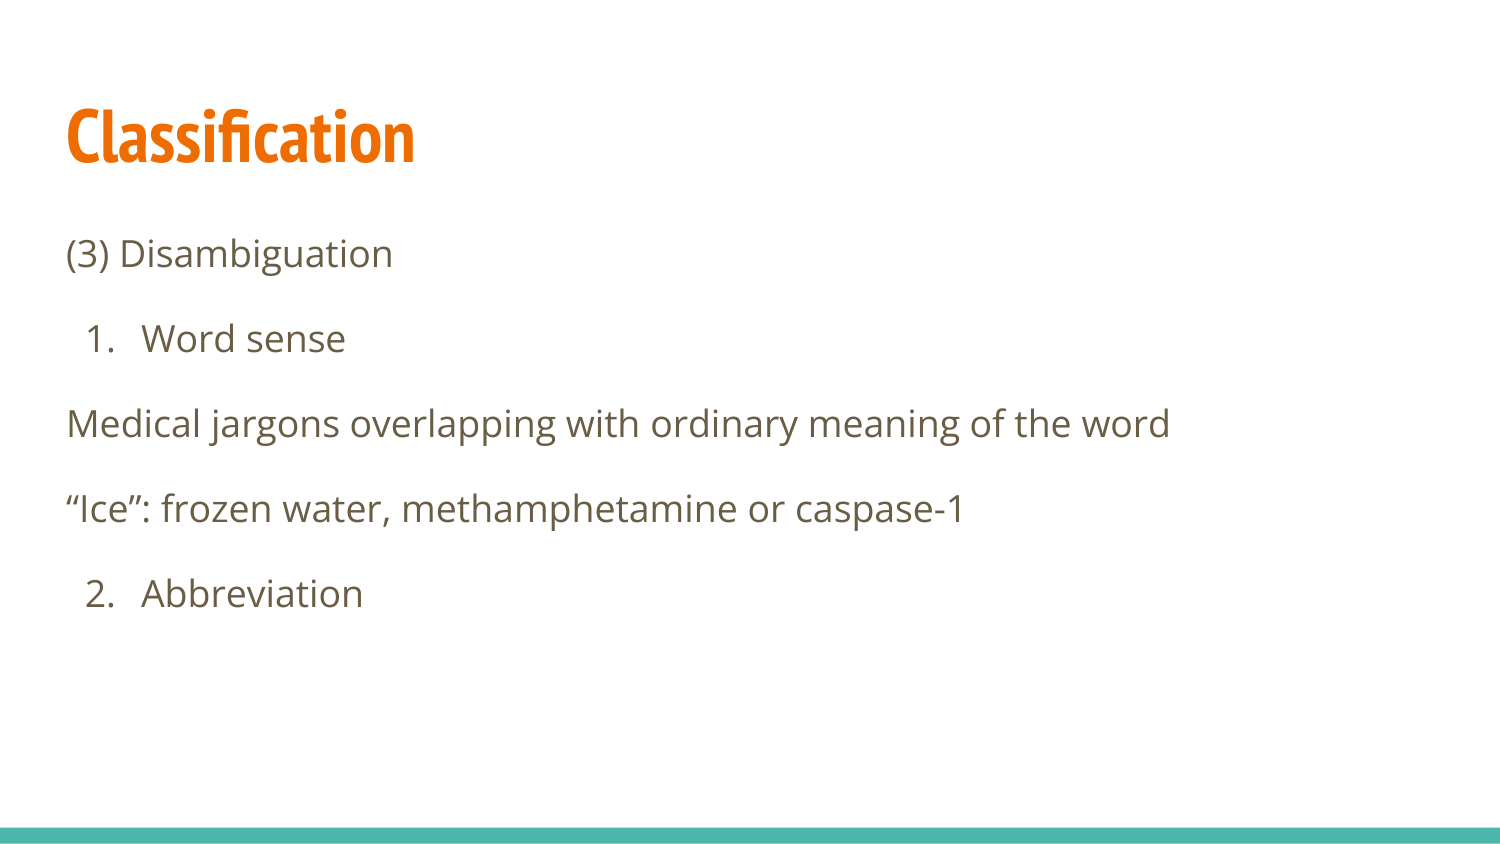

# Classification
(3) Disambiguation
Word sense
Medical jargons overlapping with ordinary meaning of the word
“Ice”: frozen water, methamphetamine or caspase-1
Abbreviation